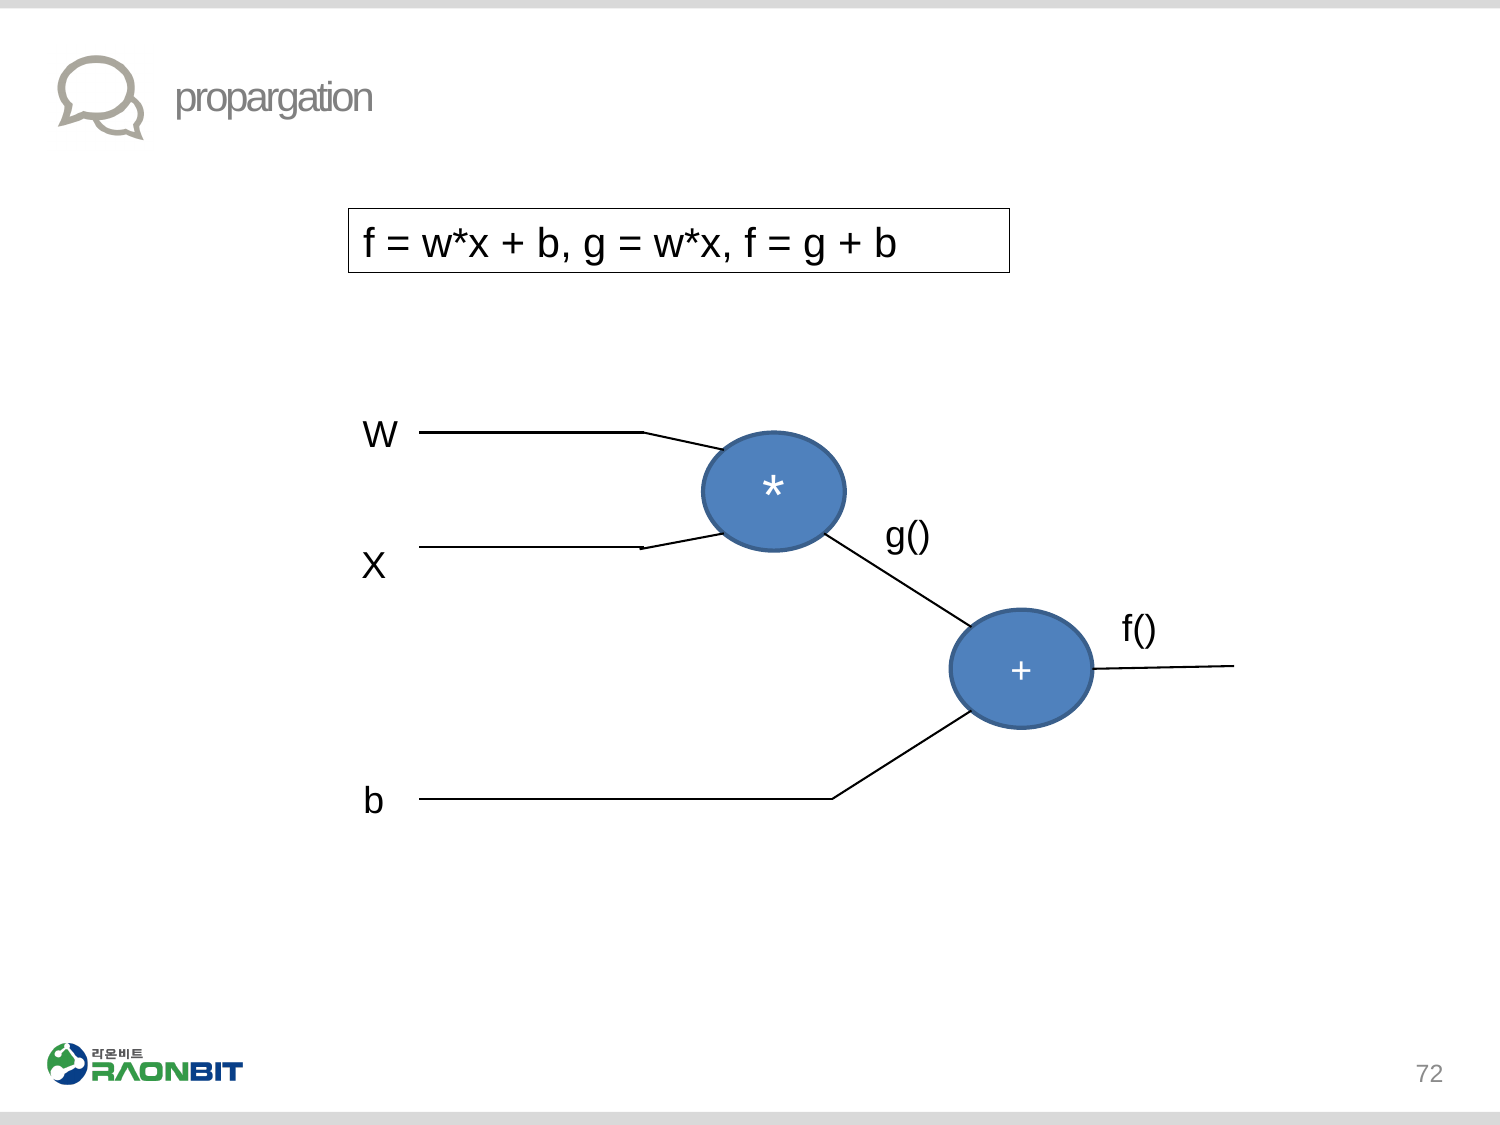

# propargation
f = w*x + b, g = w*x, f = g + b
W
*
g()
X
f()
+
b
72